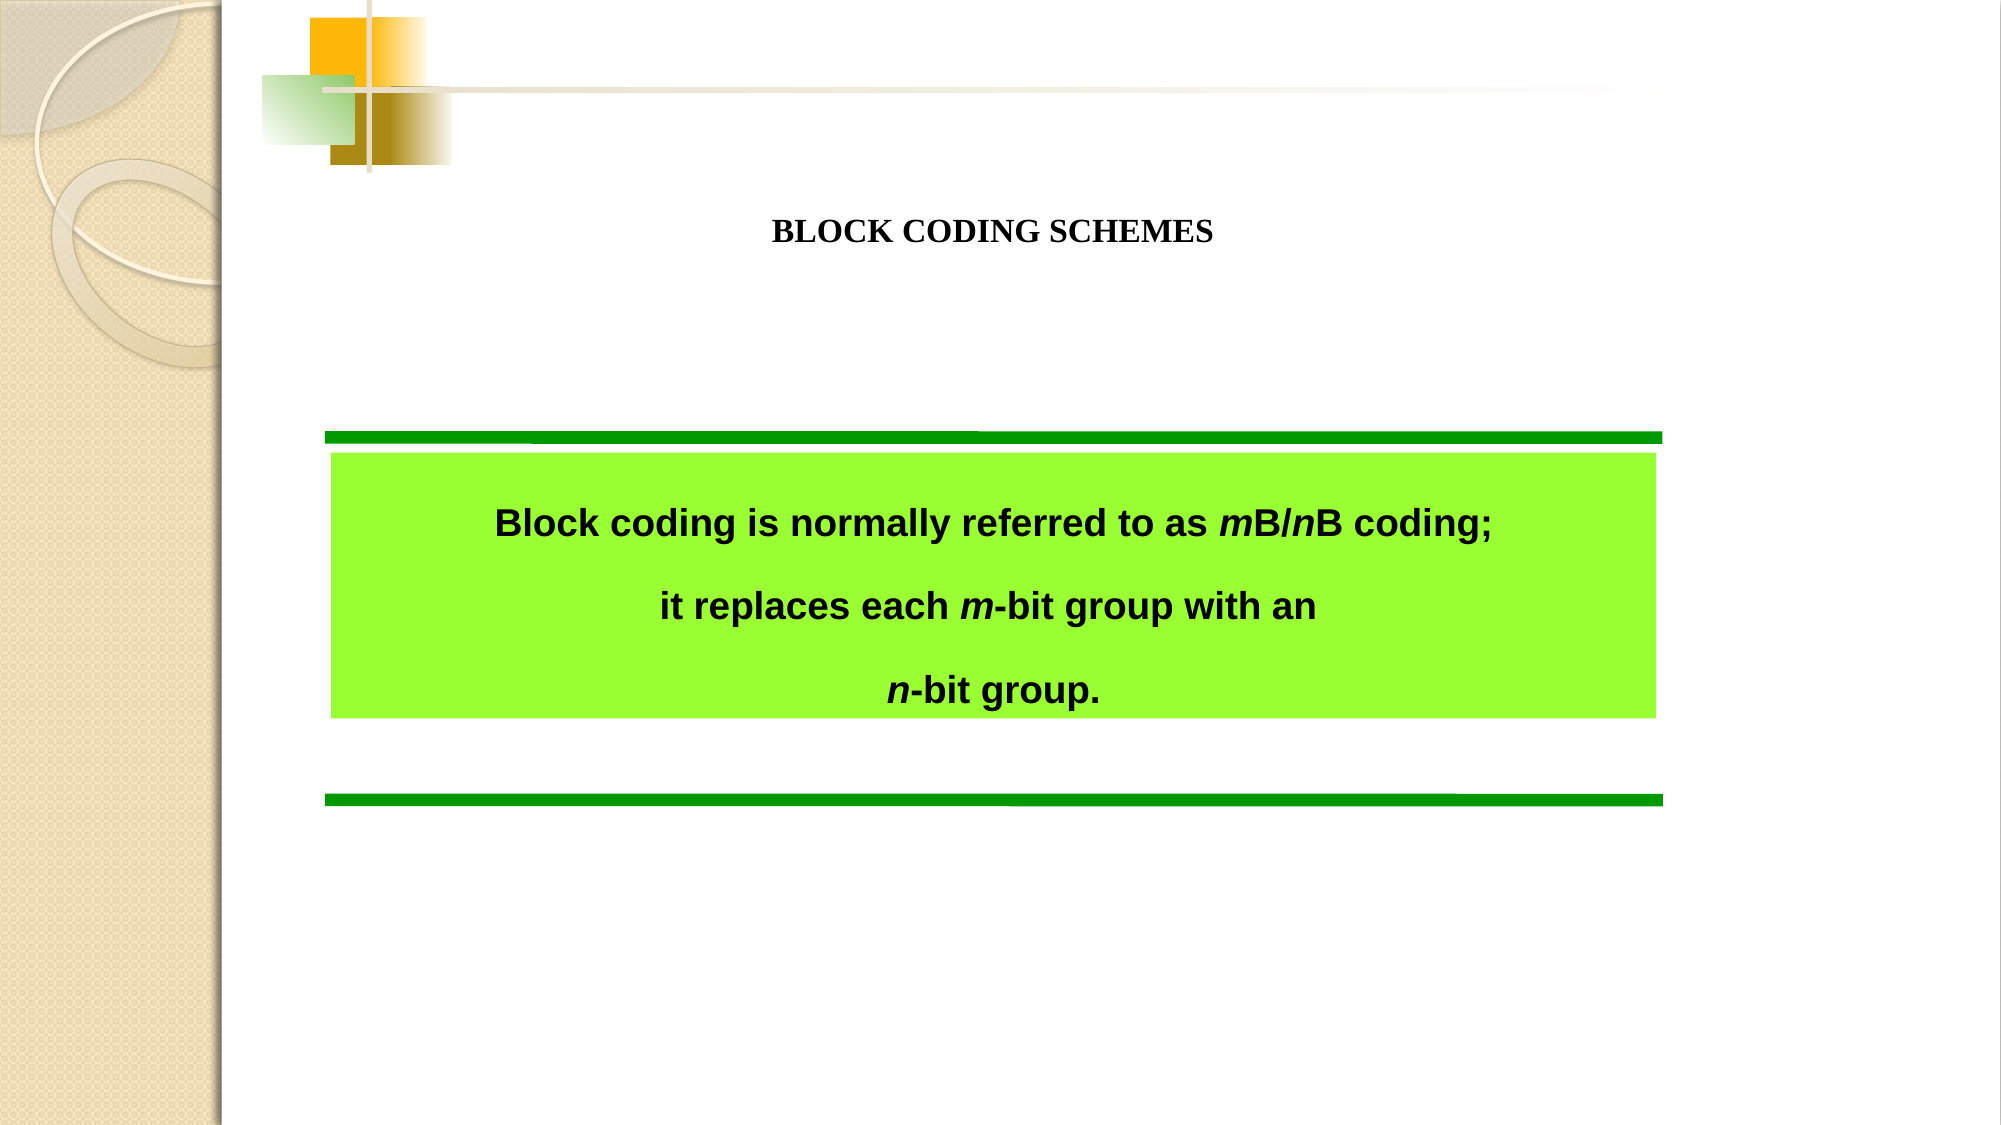

BLOCK CODING SCHEMES

Block coding is normally referred to as mB/nB coding;
it replaces each m-bit group with an
n-bit group.